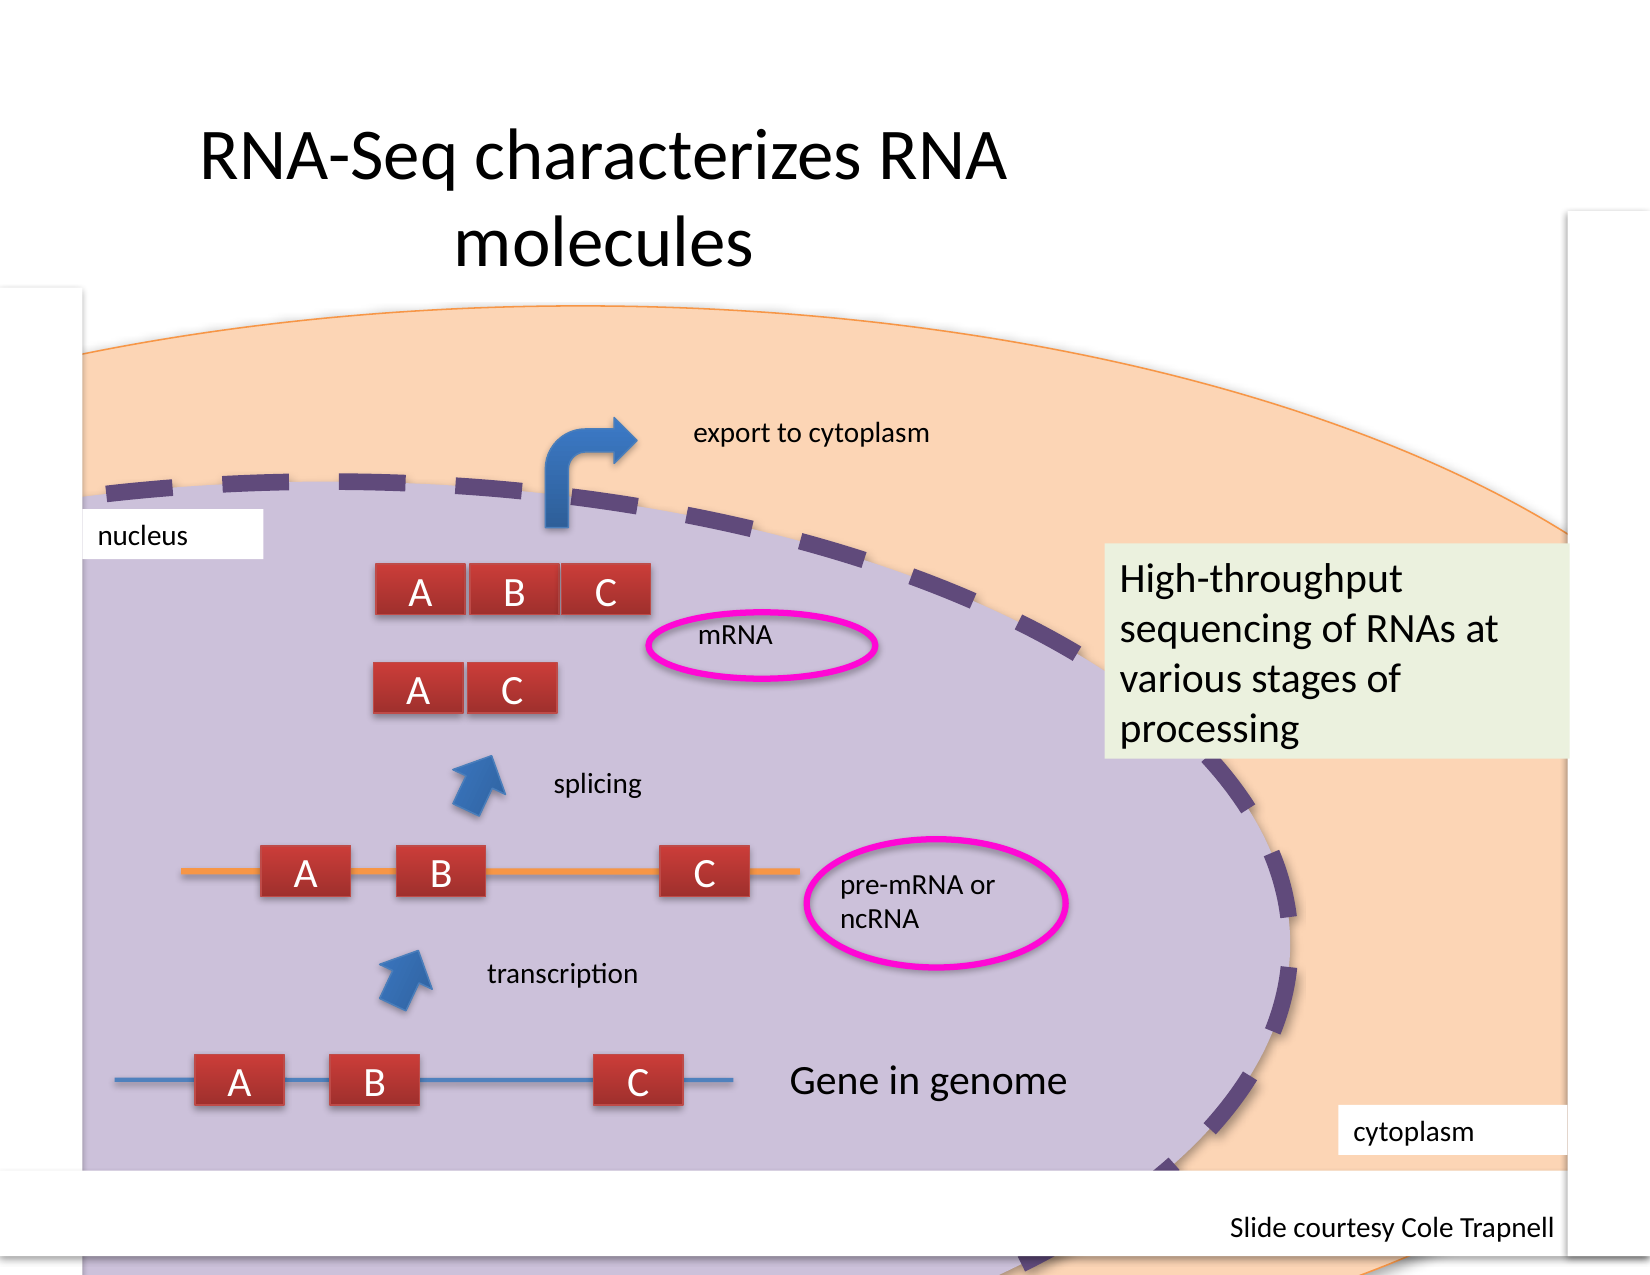

# RNA-Seq characterizes RNA molecules

export to cytoplasm

nucleus
High-throughput sequencing of RNAs at various stages of processing
A
B
C
mRNA

A
C

splicing

A
B
C
pre-mRNA or
ncRNA
transcription

Gene in genome
A
B
C
cytoplasm
Slide courtesy Cole Trapnell